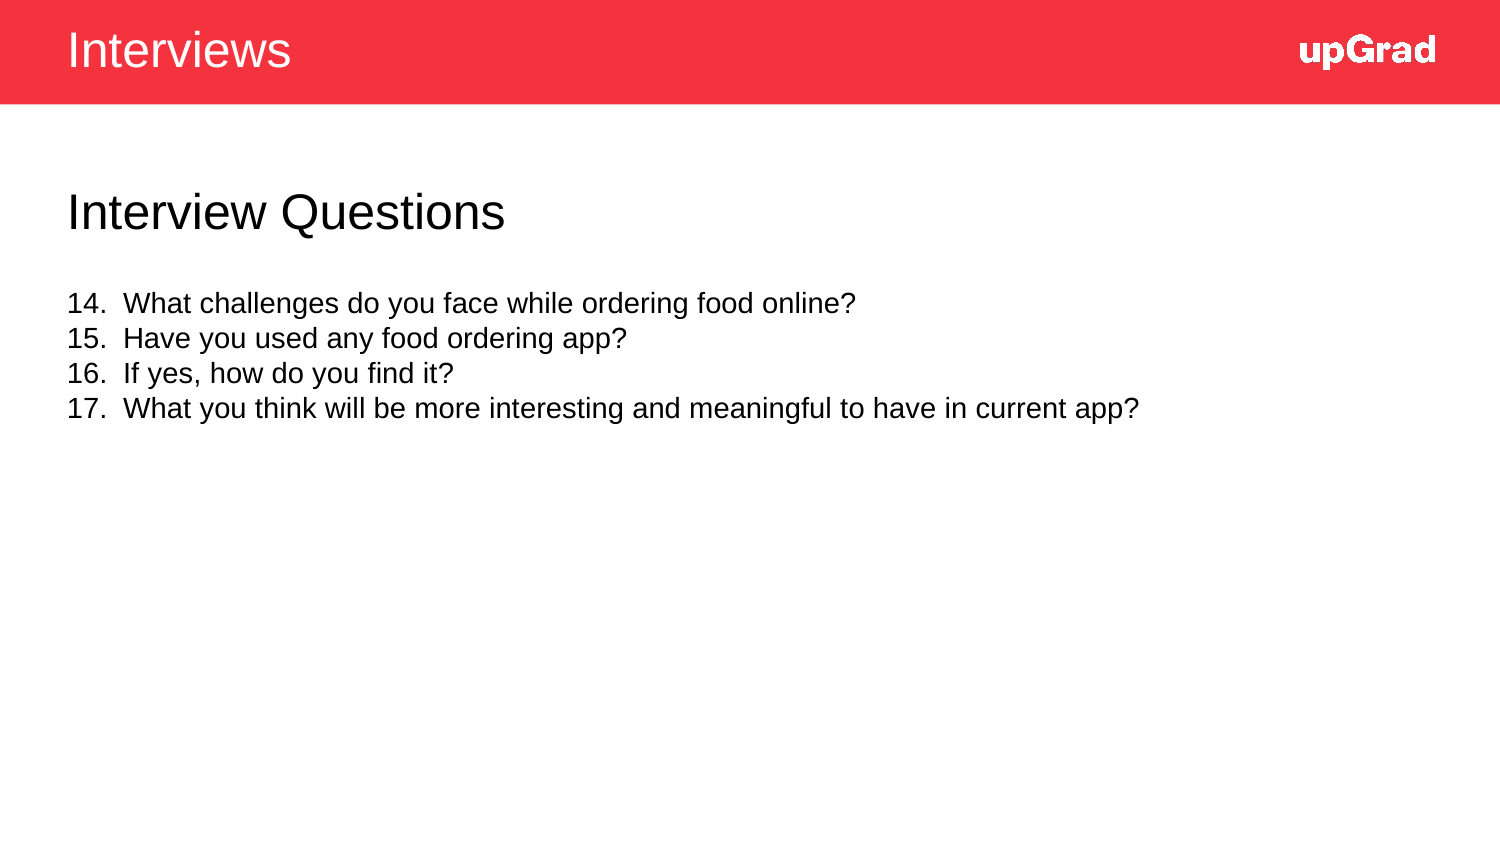

# Interviews
Interview Questions

What challenges do you face while ordering food online?
Have you used any food ordering app?
If yes, how do you find it?
What you think will be more interesting and meaningful to have in current app?